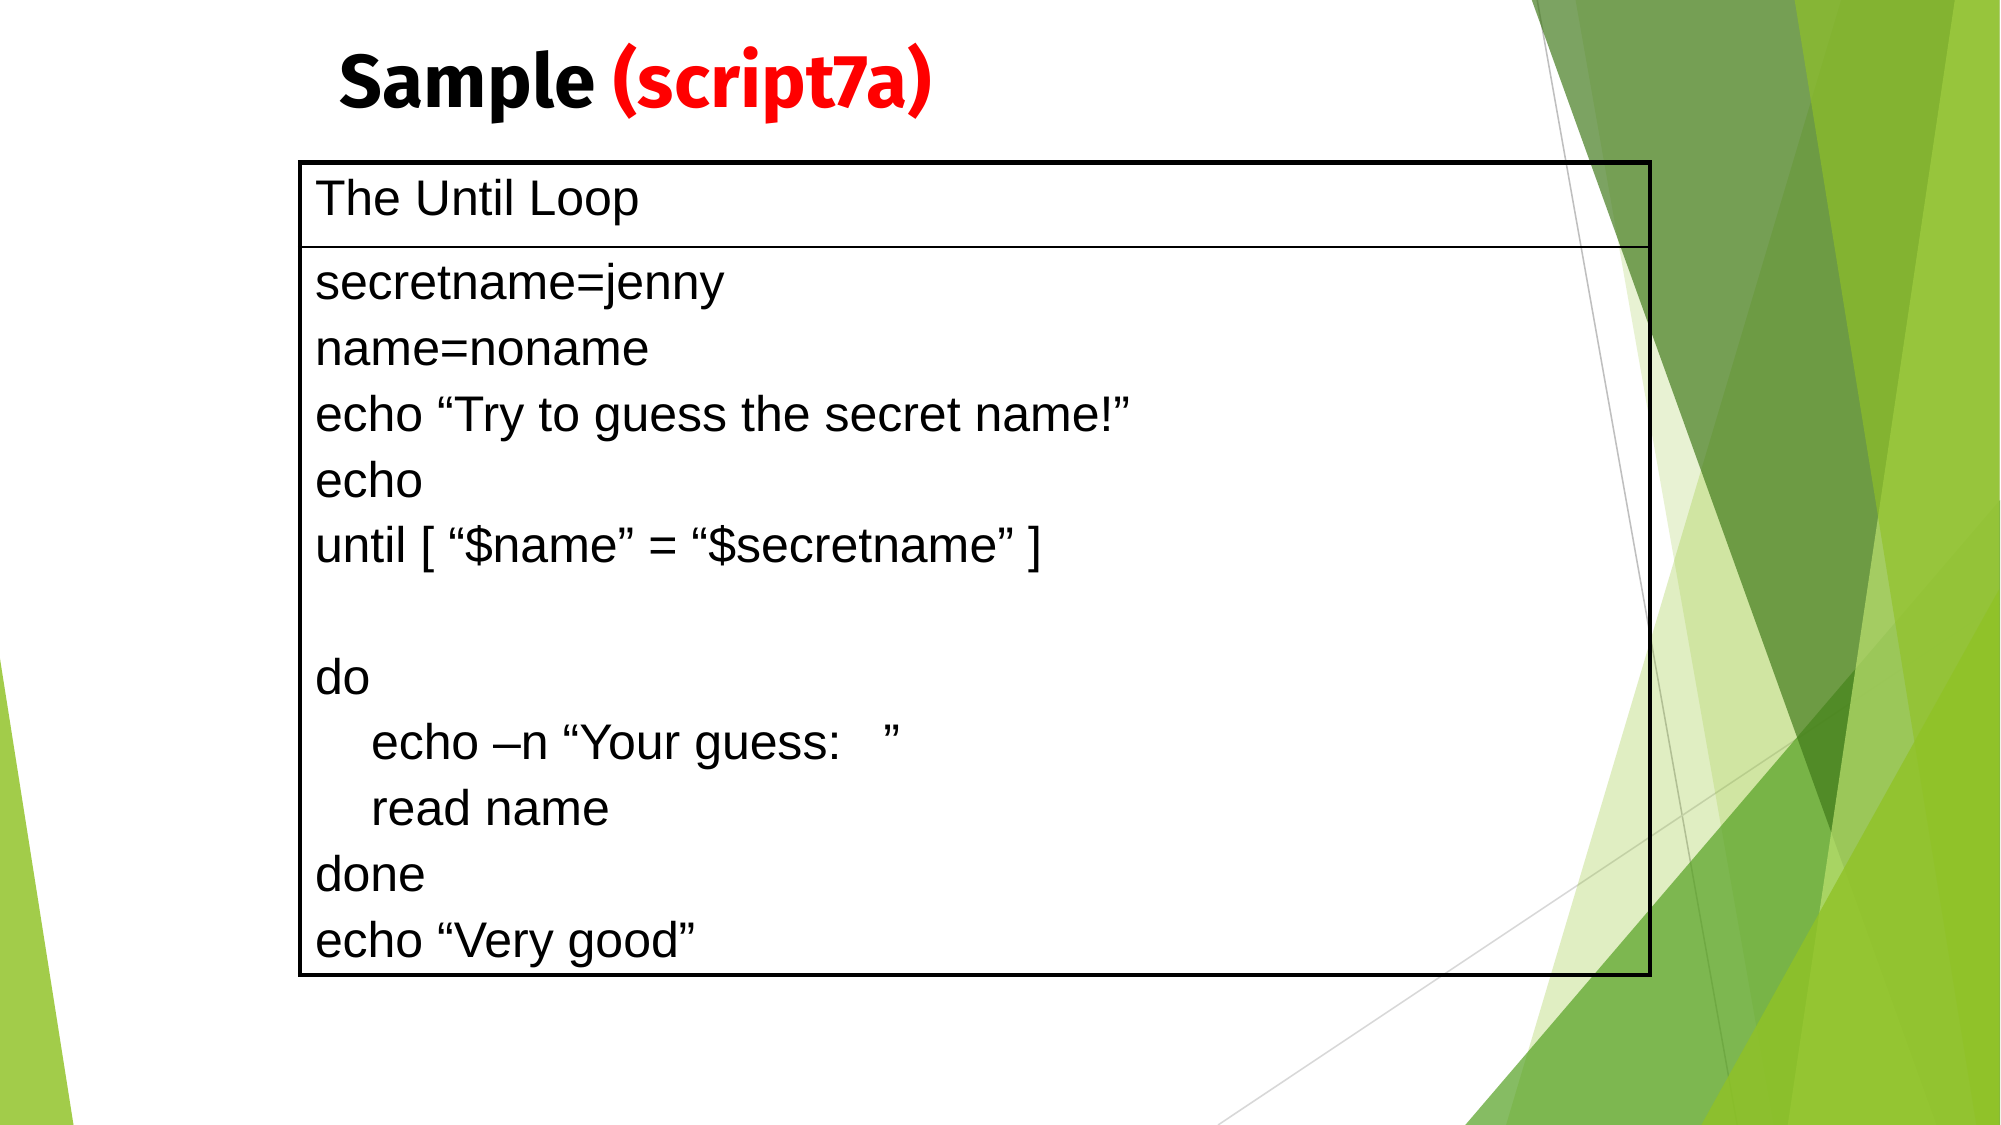

Sample (script7a)
| The Until Loop |
| --- |
| secretname=jenny name=noname echo “Try to guess the secret name!” echo until [ “$name” = “$secretname” ] do echo –n “Your guess: ” read name done echo “Very good” |